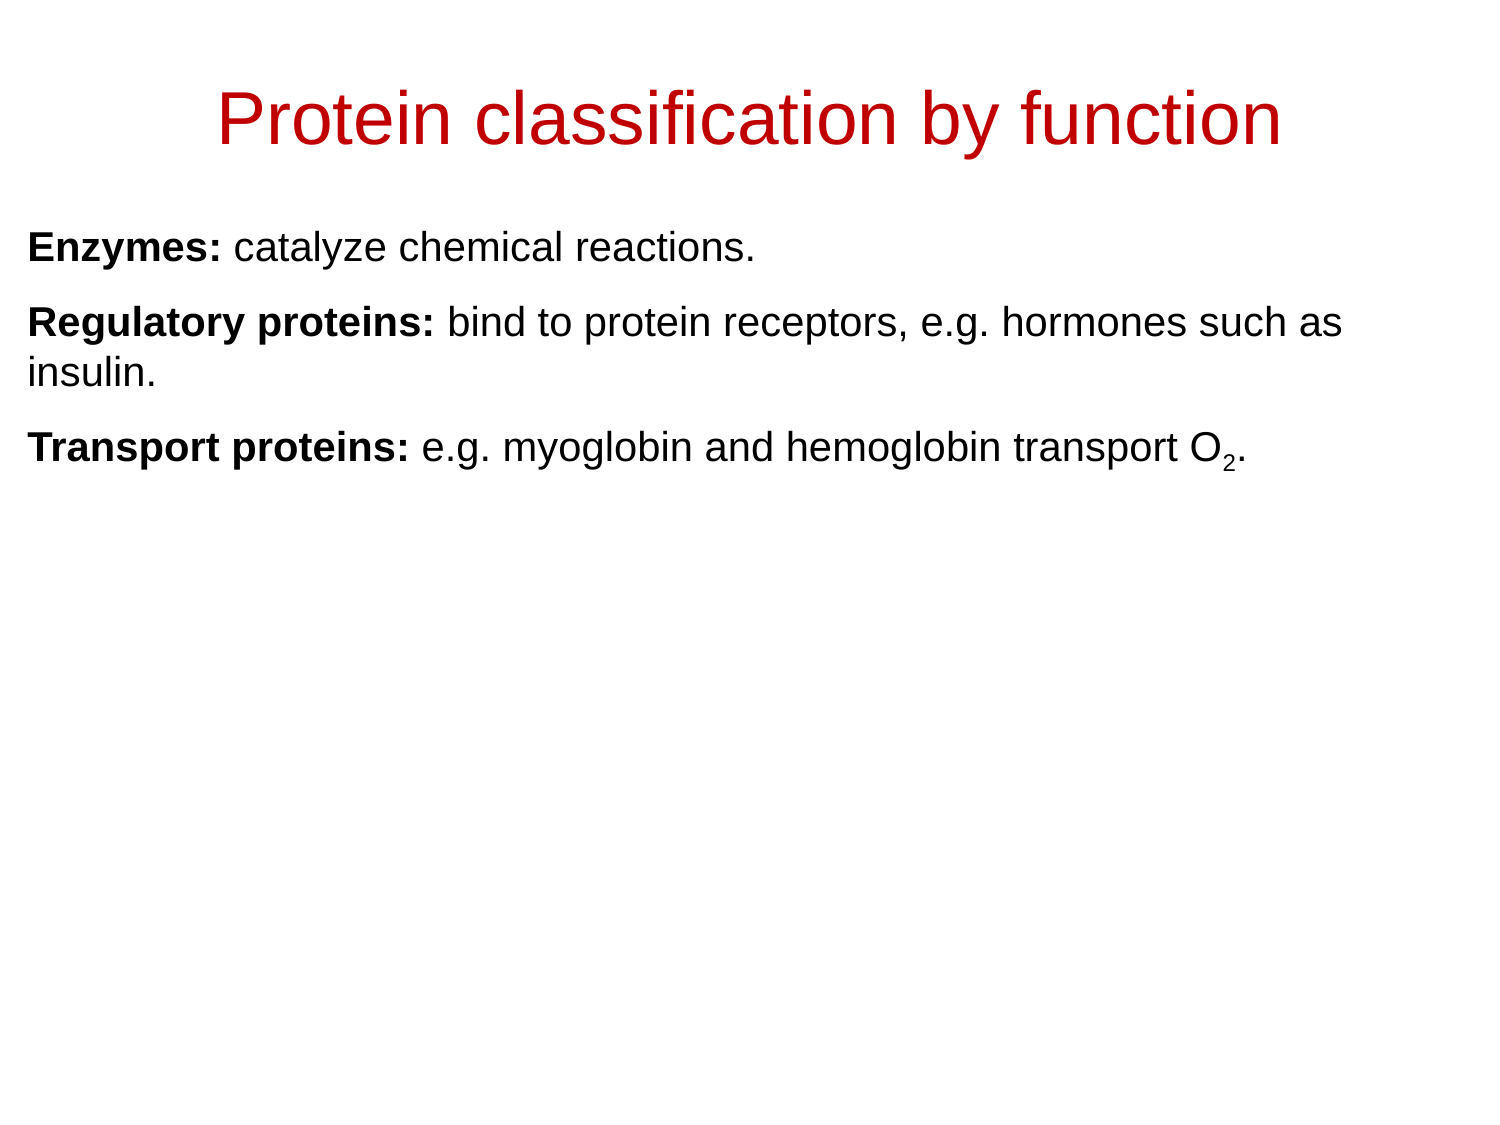

Protein classification by function
Enzymes: catalyze chemical reactions.
Regulatory proteins: bind to protein receptors, e.g. hormones such as insulin.
Transport proteins: e.g. myoglobin and hemoglobin transport O2.